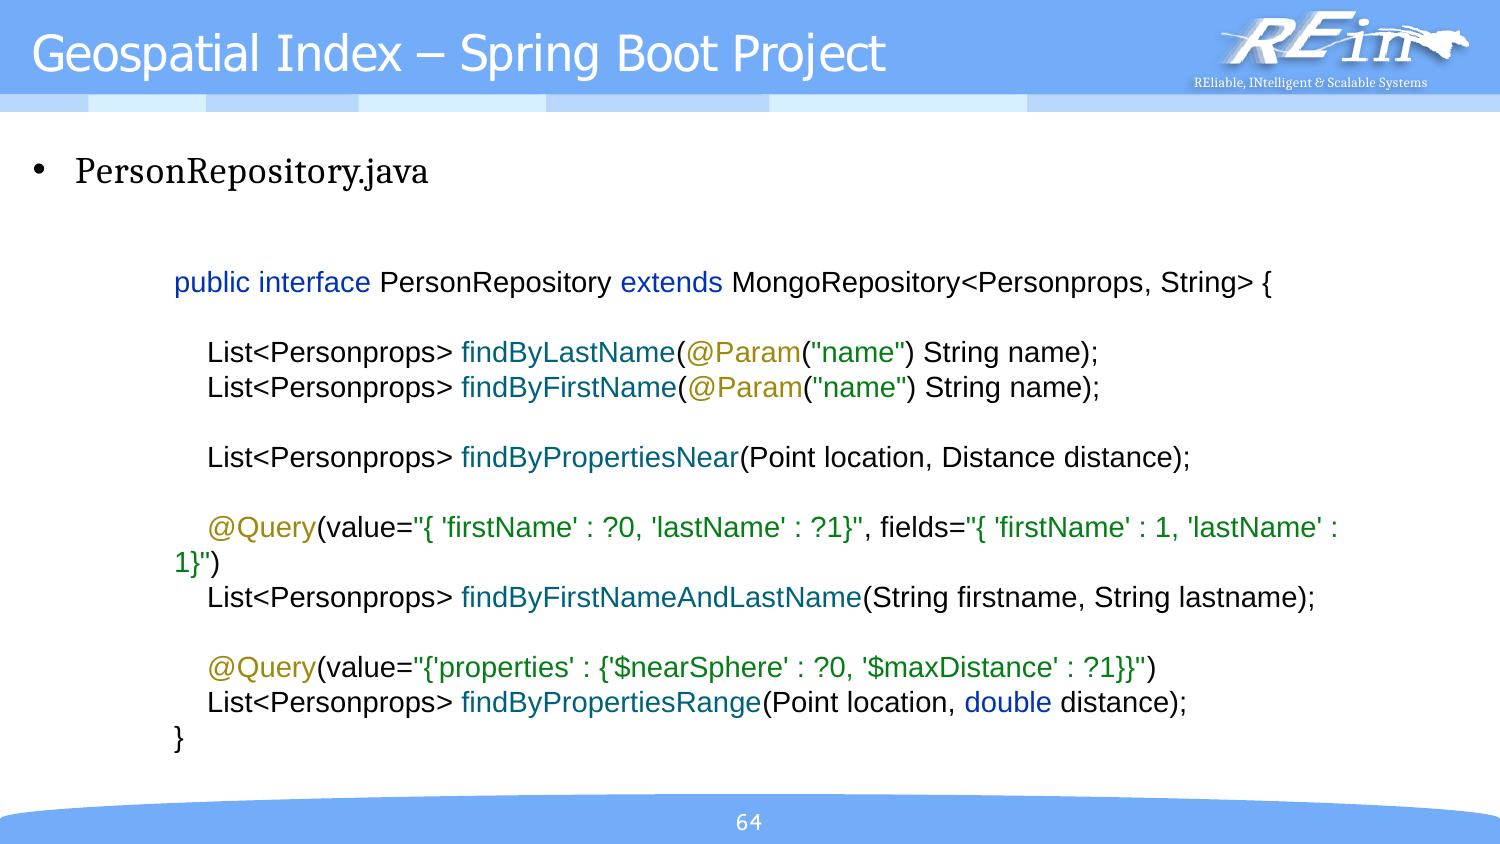

# Geospatial Index – Spring Boot Project
PersonRepository.java
public interface PersonRepository extends MongoRepository<Personprops, String> {
    List<Personprops> findByLastName(@Param("name") String name);
    List<Personprops> findByFirstName(@Param("name") String name);
    List<Personprops> findByPropertiesNear(Point location, Distance distance);
    @Query(value="{ 'firstName' : ?0, 'lastName' : ?1}", fields="{ 'firstName' : 1, 'lastName' : 1}")
    List<Personprops> findByFirstNameAndLastName(String firstname, String lastname);
    @Query(value="{'properties' : {'$nearSphere' : ?0, '$maxDistance' : ?1}}")
    List<Personprops> findByPropertiesRange(Point location, double distance);
}
64